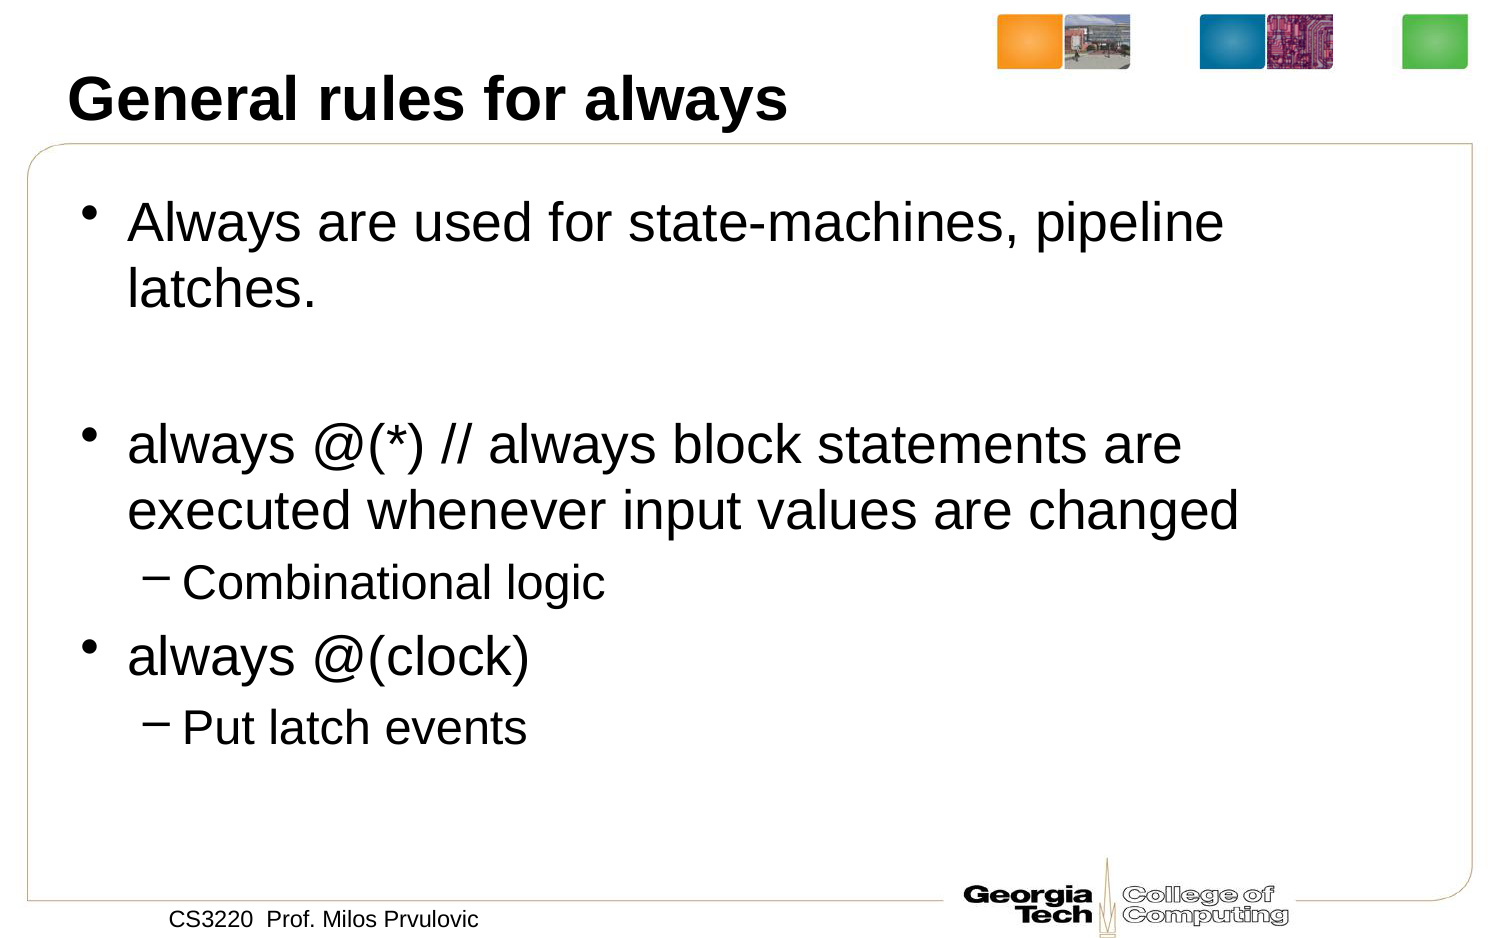

# General rules for always
Always are used for state-machines, pipeline latches.

always @(*) // always block statements are executed whenever input values are changed
Combinational logic
always @(clock)
Put latch events
CS3220  Prof. Milos Prvulovic